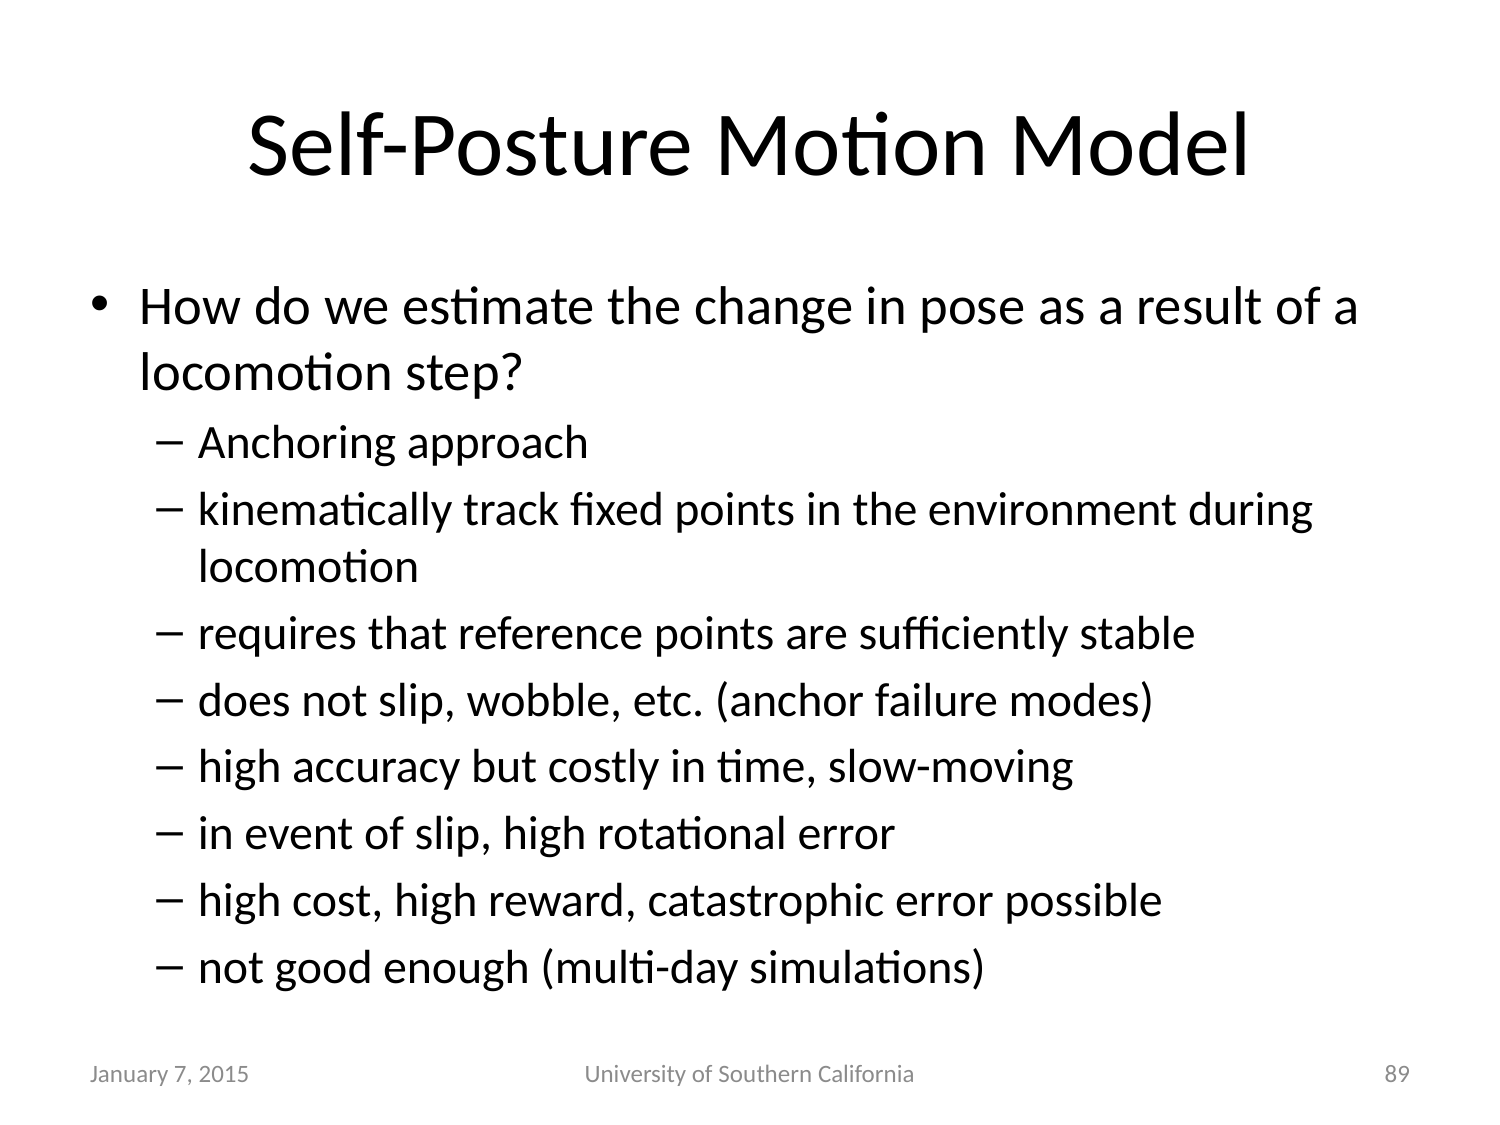

# Self-Posture Motion Model
How do we estimate the change in pose as a result of a locomotion step?
Anchoring approach
kinematically track fixed points in the environment during locomotion
requires that reference points are sufficiently stable
does not slip, wobble, etc. (anchor failure modes)
high accuracy but costly in time, slow-moving
in event of slip, high rotational error
high cost, high reward, catastrophic error possible
not good enough (multi-day simulations)
January 7, 2015
University of Southern California
89